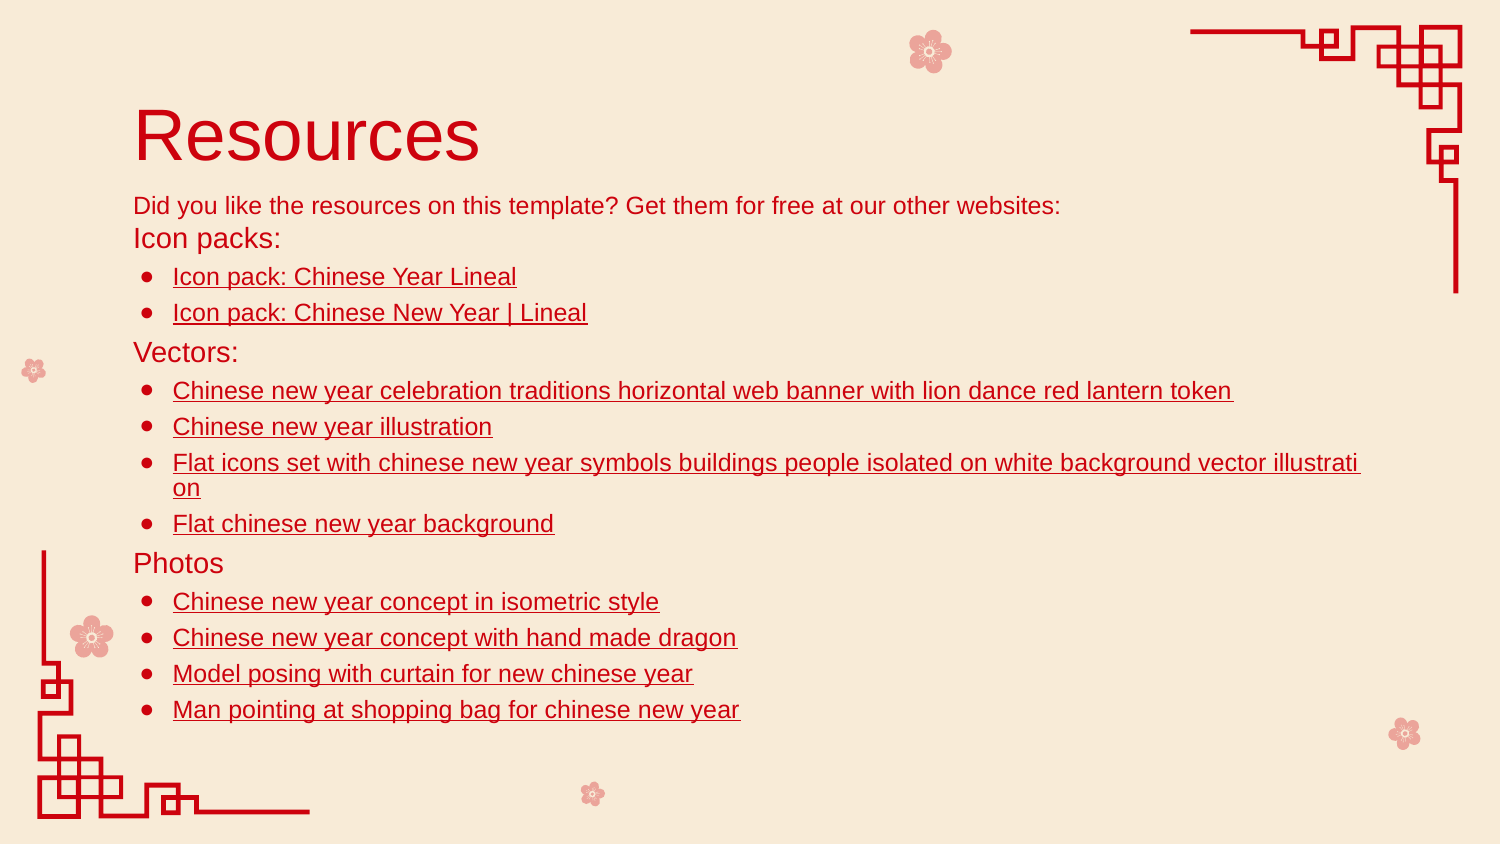

# Resources
Did you like the resources on this template? Get them for free at our other websites:
Icon packs:
Icon pack: Chinese Year Lineal
Icon pack: Chinese New Year | Lineal
Vectors:
Chinese new year celebration traditions horizontal web banner with lion dance red lantern token
Chinese new year illustration
Flat icons set with chinese new year symbols buildings people isolated on white background vector illustration
Flat chinese new year background
Photos
Chinese new year concept in isometric style
Chinese new year concept with hand made dragon
Model posing with curtain for new chinese year
Man pointing at shopping bag for chinese new year